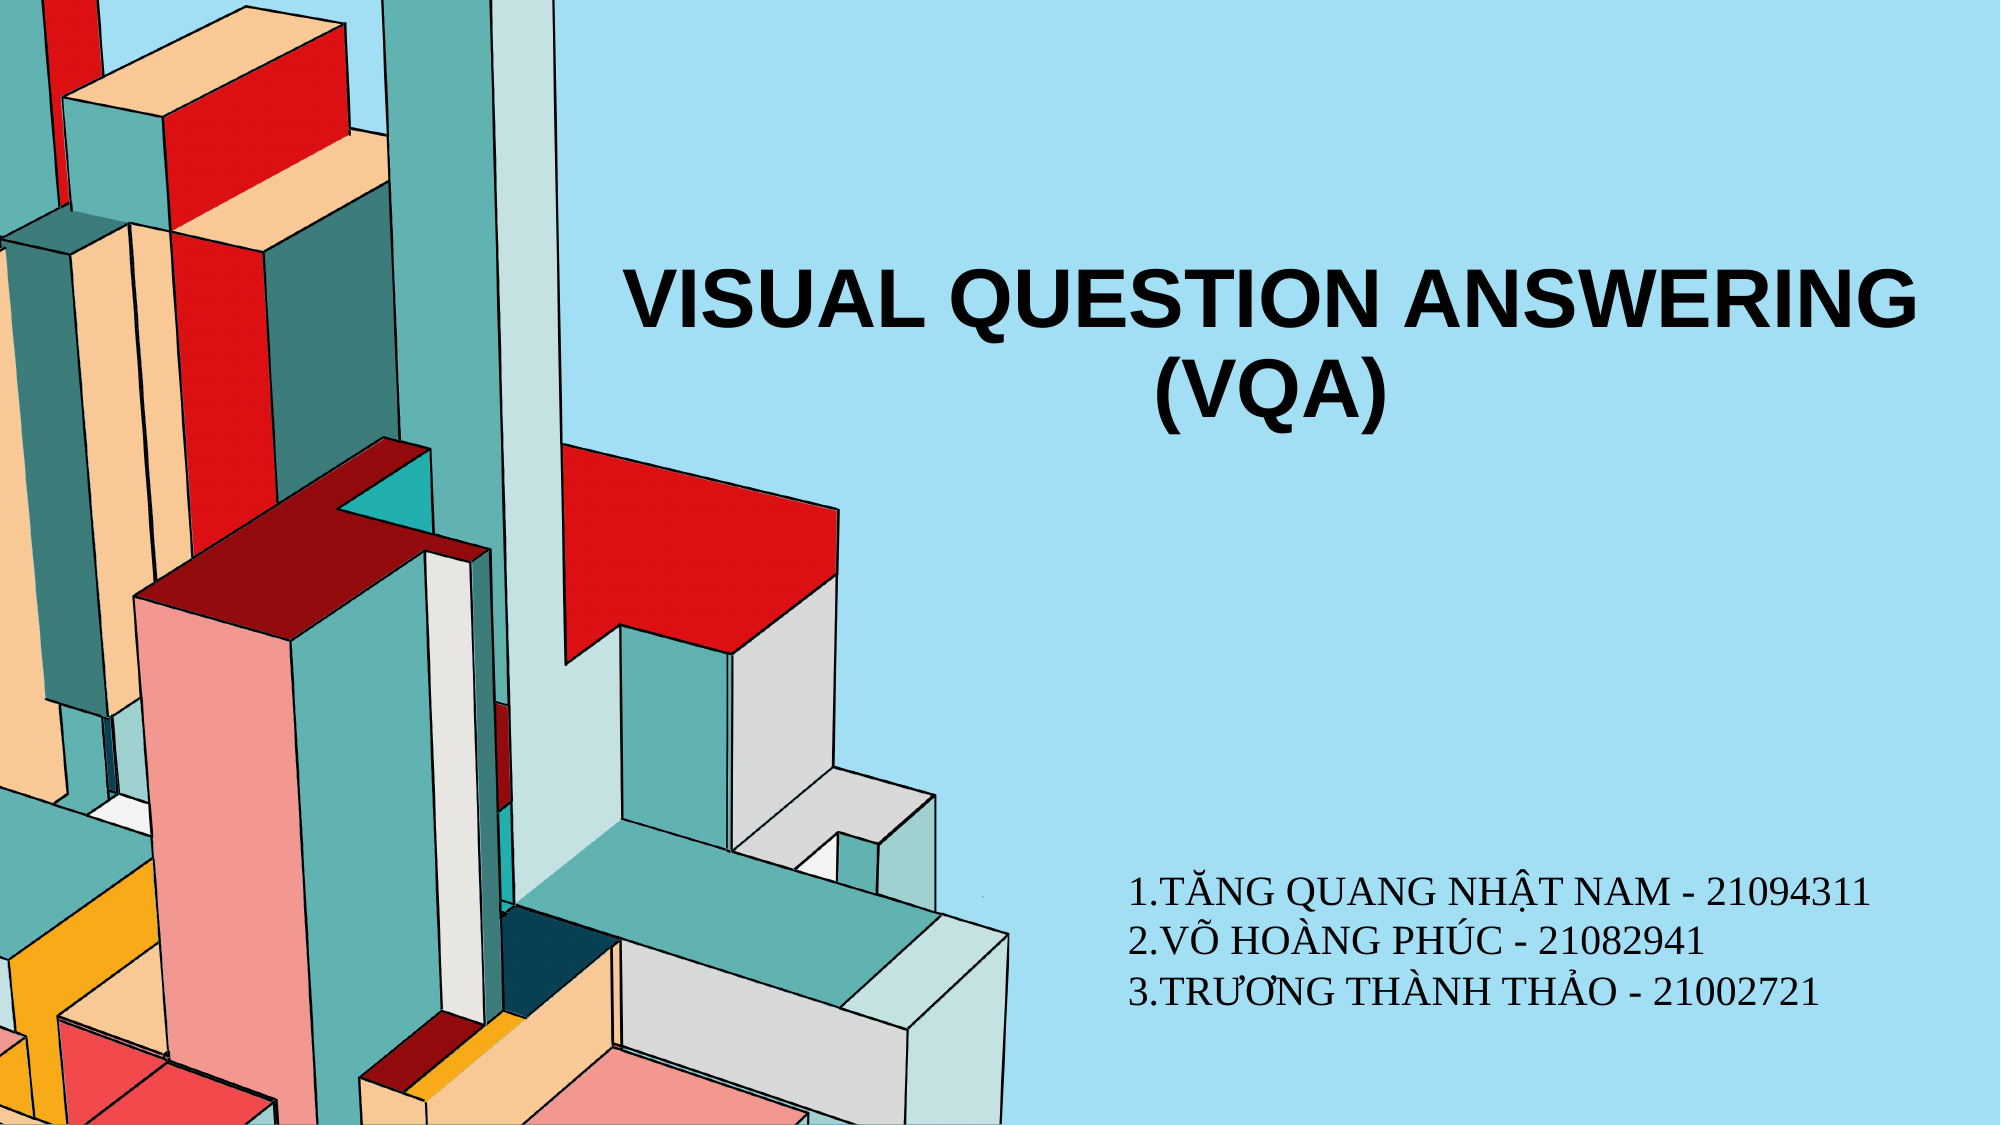

# Visual Question Answering (VQA)
TĂNG QUANG NHẬT NAM - 21094311
VÕ HOÀNG PHÚC - 21082941
TRƯƠNG THÀNH THẢO - 21002721